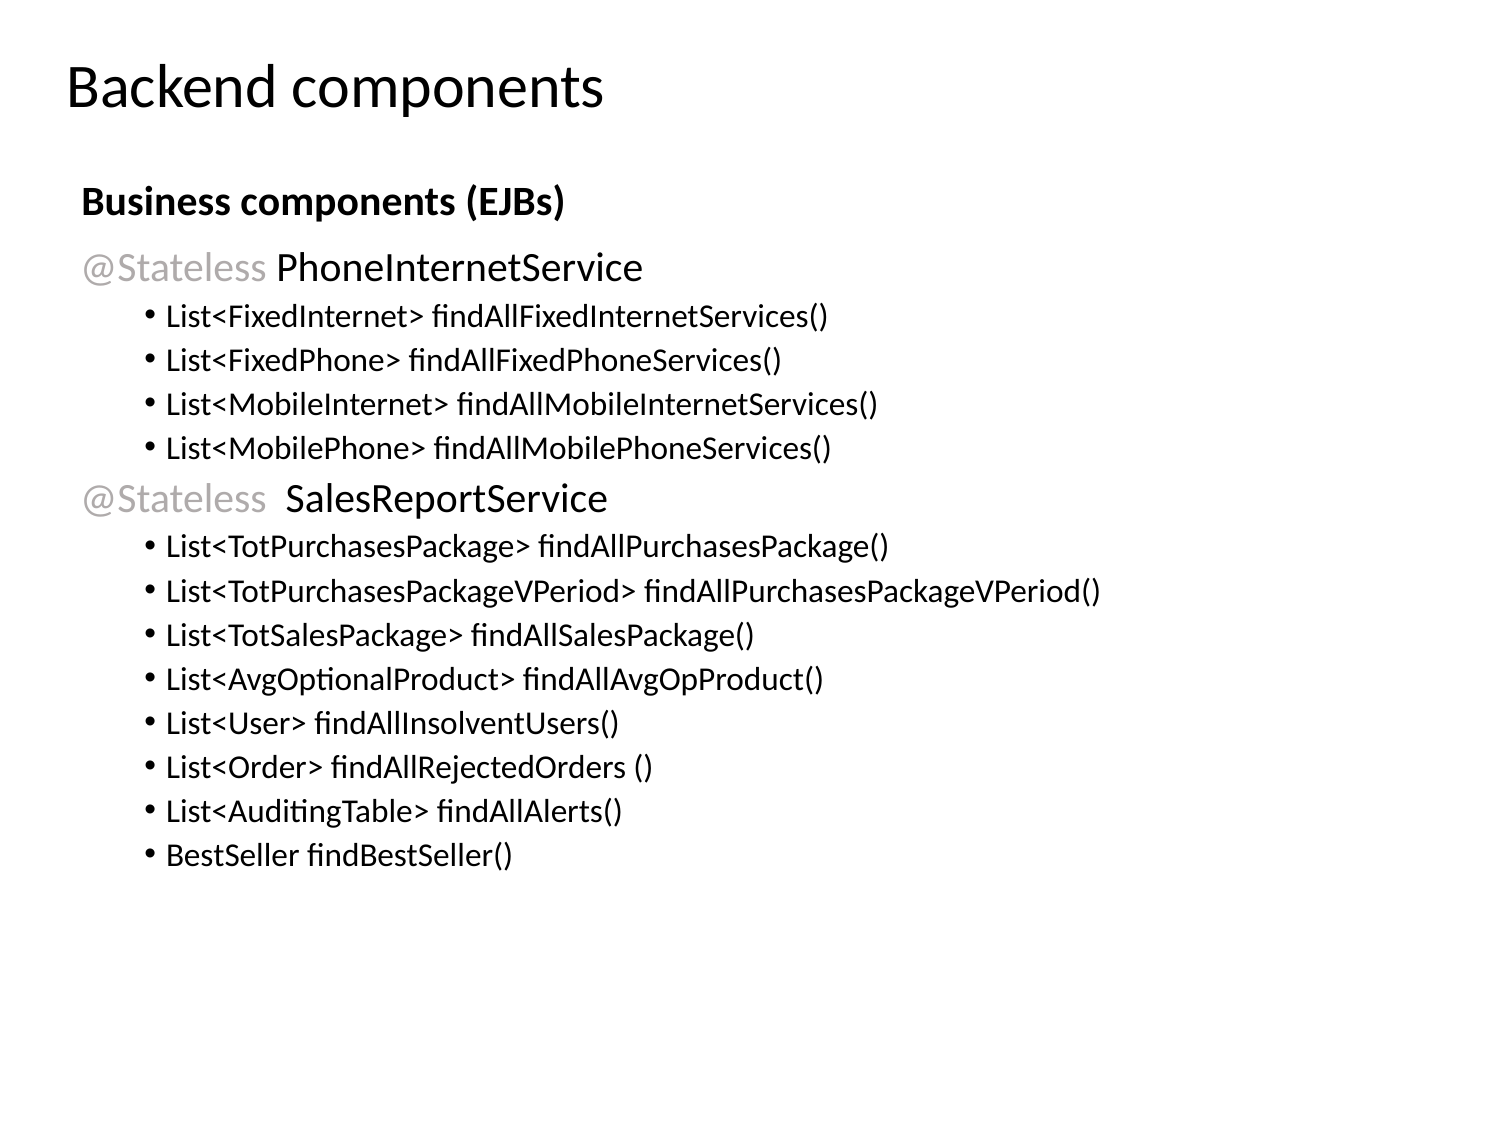

# Backend components
Business components (EJBs)
@Stateless PhoneInternetService
List<FixedInternet> findAllFixedInternetServices()
List<FixedPhone> findAllFixedPhoneServices()
List<MobileInternet> findAllMobileInternetServices()
List<MobilePhone> findAllMobilePhoneServices()
@Stateless  SalesReportService
List<TotPurchasesPackage> findAllPurchasesPackage()
List<TotPurchasesPackageVPeriod> findAllPurchasesPackageVPeriod()
List<TotSalesPackage> findAllSalesPackage()
List<AvgOptionalProduct> findAllAvgOpProduct()
List<User> findAllInsolventUsers()
List<Order> findAllRejectedOrders ()
List<AuditingTable> findAllAlerts()
BestSeller findBestSeller()